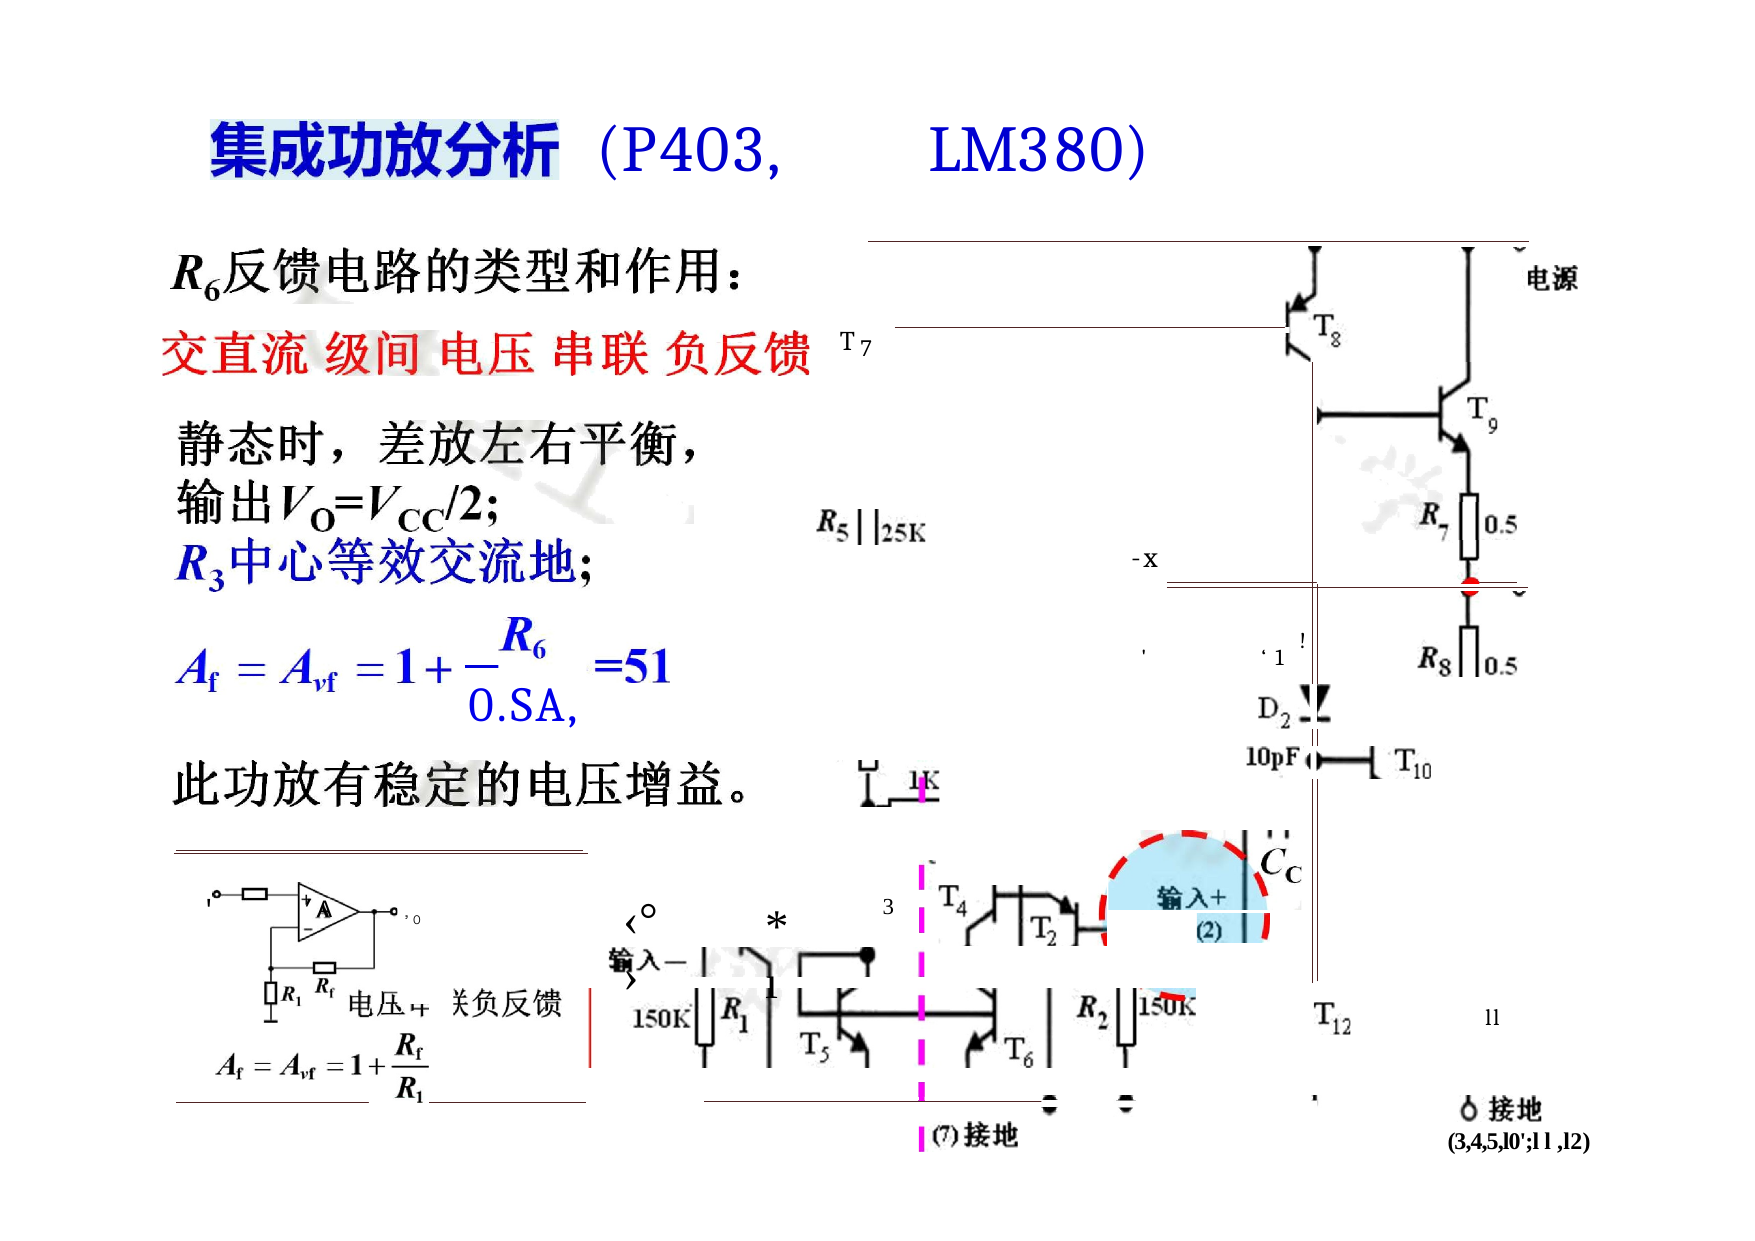

# (P403,	LM380)

T7

-x

!
'
‘1

0.SA,

‹°›
3
'
’A
*ı

’O

ll

(3,4,5,l0';l l ,l2)